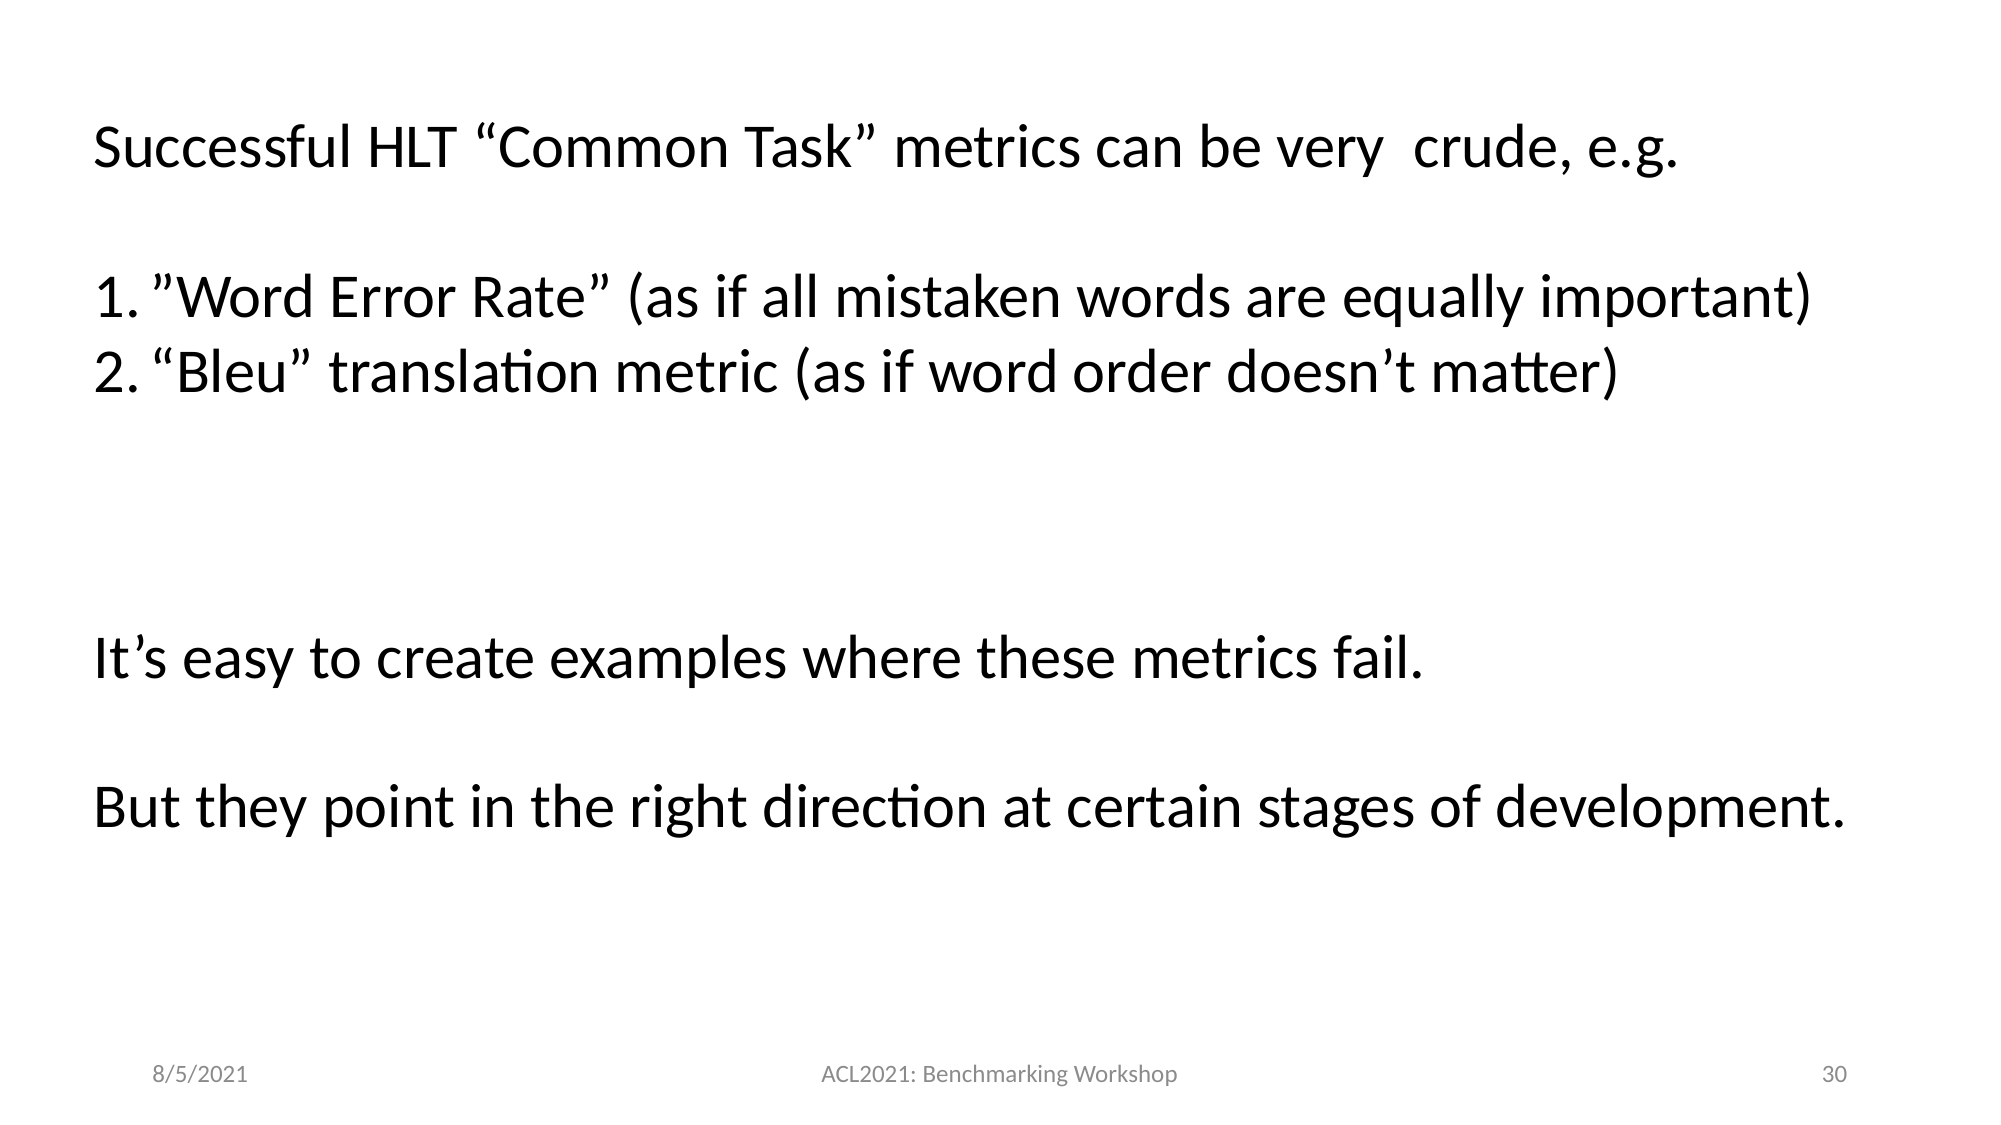

Successful HLT “Common Task” metrics can be very  crude, e.g.
”Word Error Rate” (as if all mistaken words are equally important)
“Bleu” translation metric (as if word order doesn’t matter)
It’s easy to create examples where these metrics fail.

But they point in the right direction at certain stages of development.
8/5/2021
ACL2021: Benchmarking Workshop
30